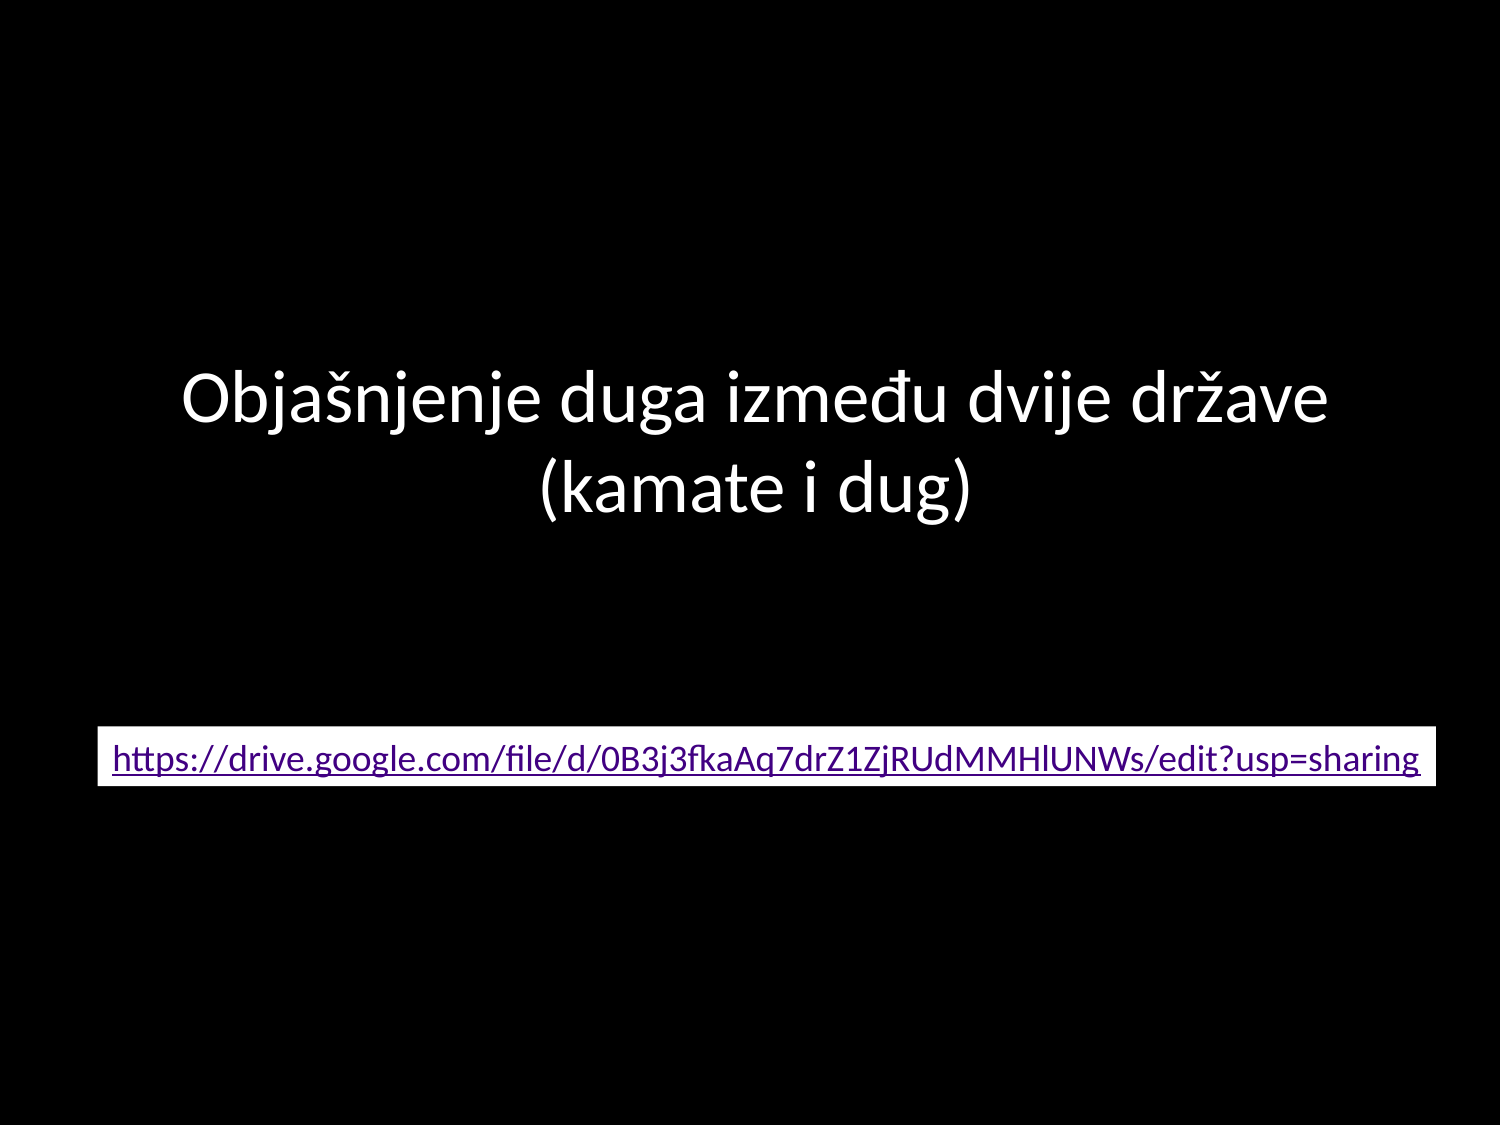

Objašnjenje duga između dvije države (kamate i dug)
https://drive.google.com/file/d/0B3j3fkaAq7drZ1ZjRUdMMHlUNWs/edit?usp=sharing